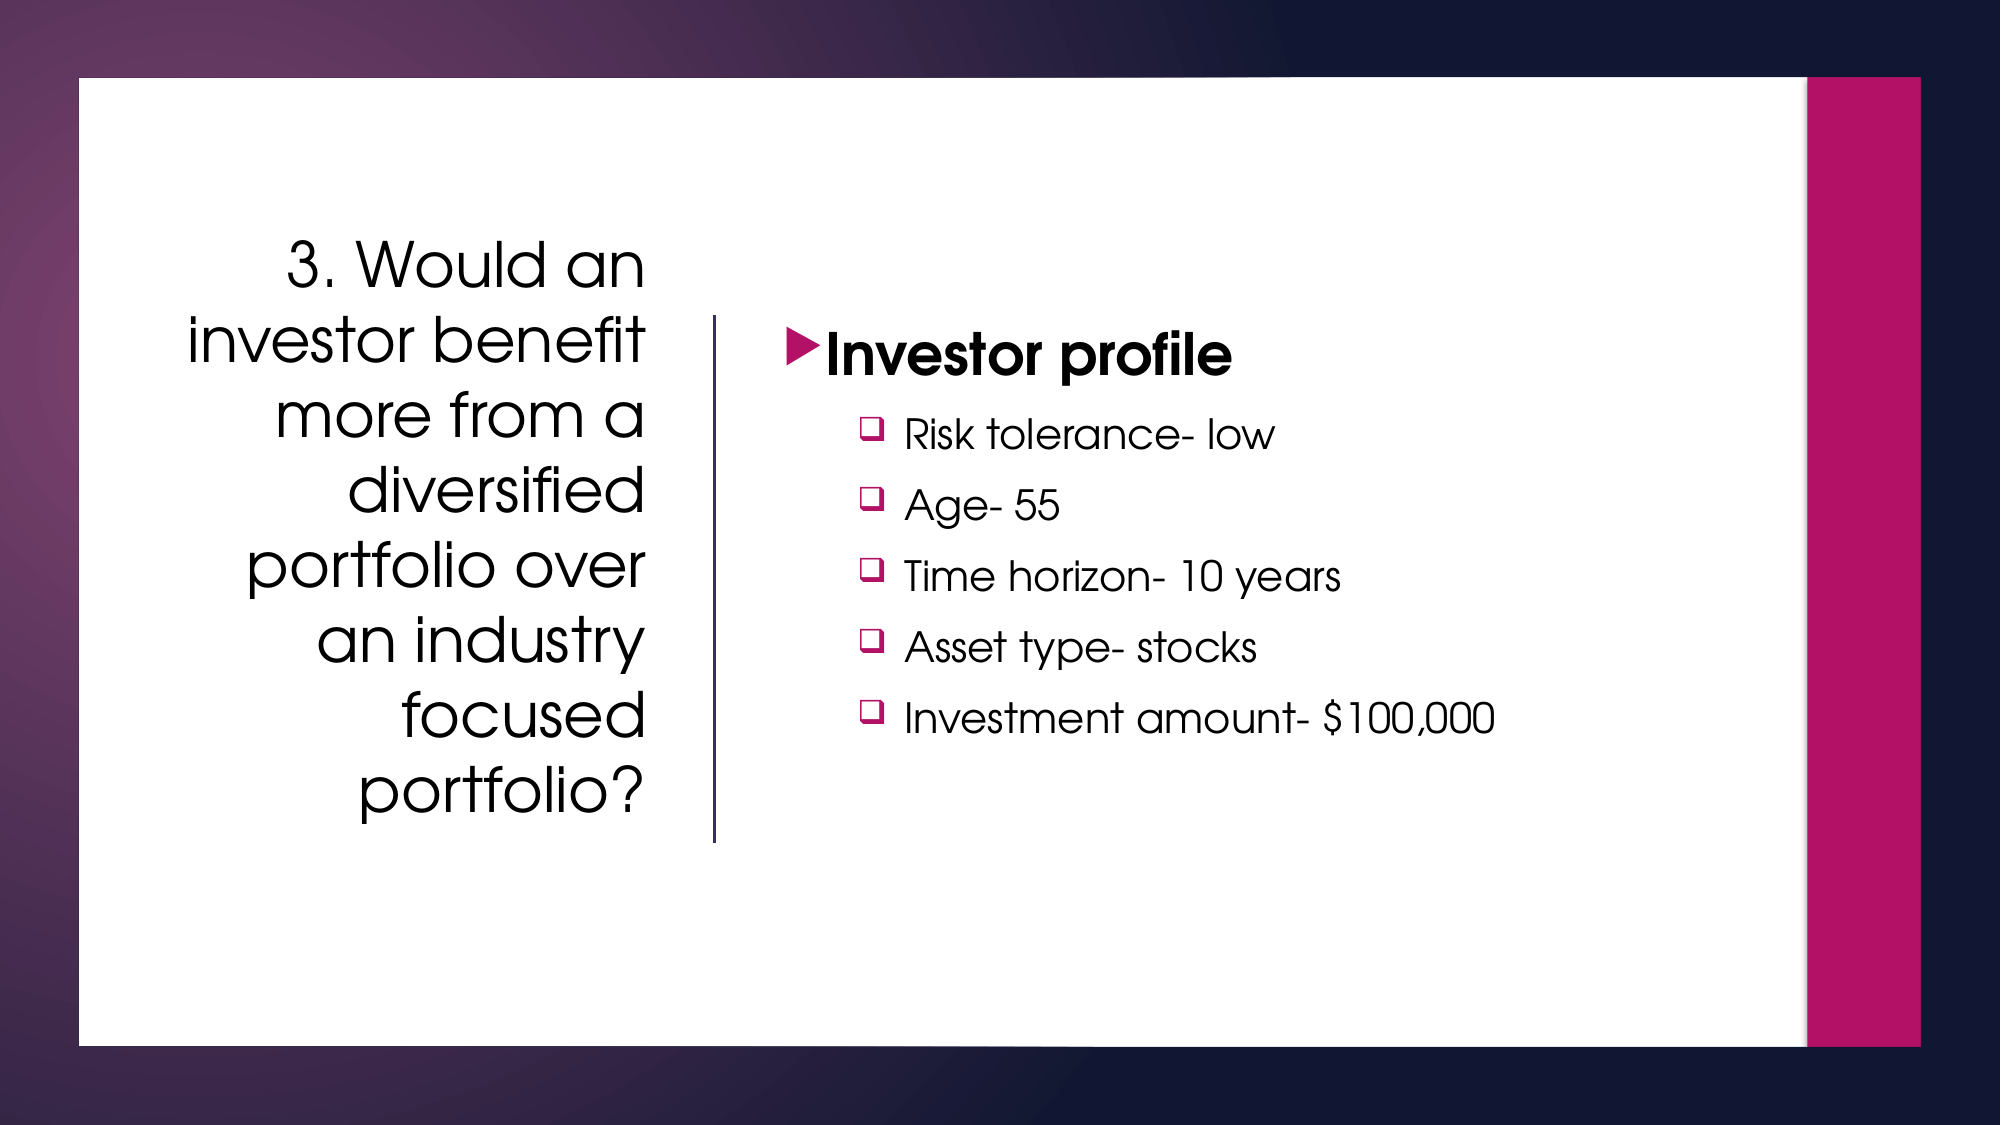

Investor profile
Risk tolerance- low
Age- 55
Time horizon- 10 years
Asset type- stocks
Investment amount- $100,000

# 3. Would an investor benefit more from a diversified portfolio over an industry focused portfolio?